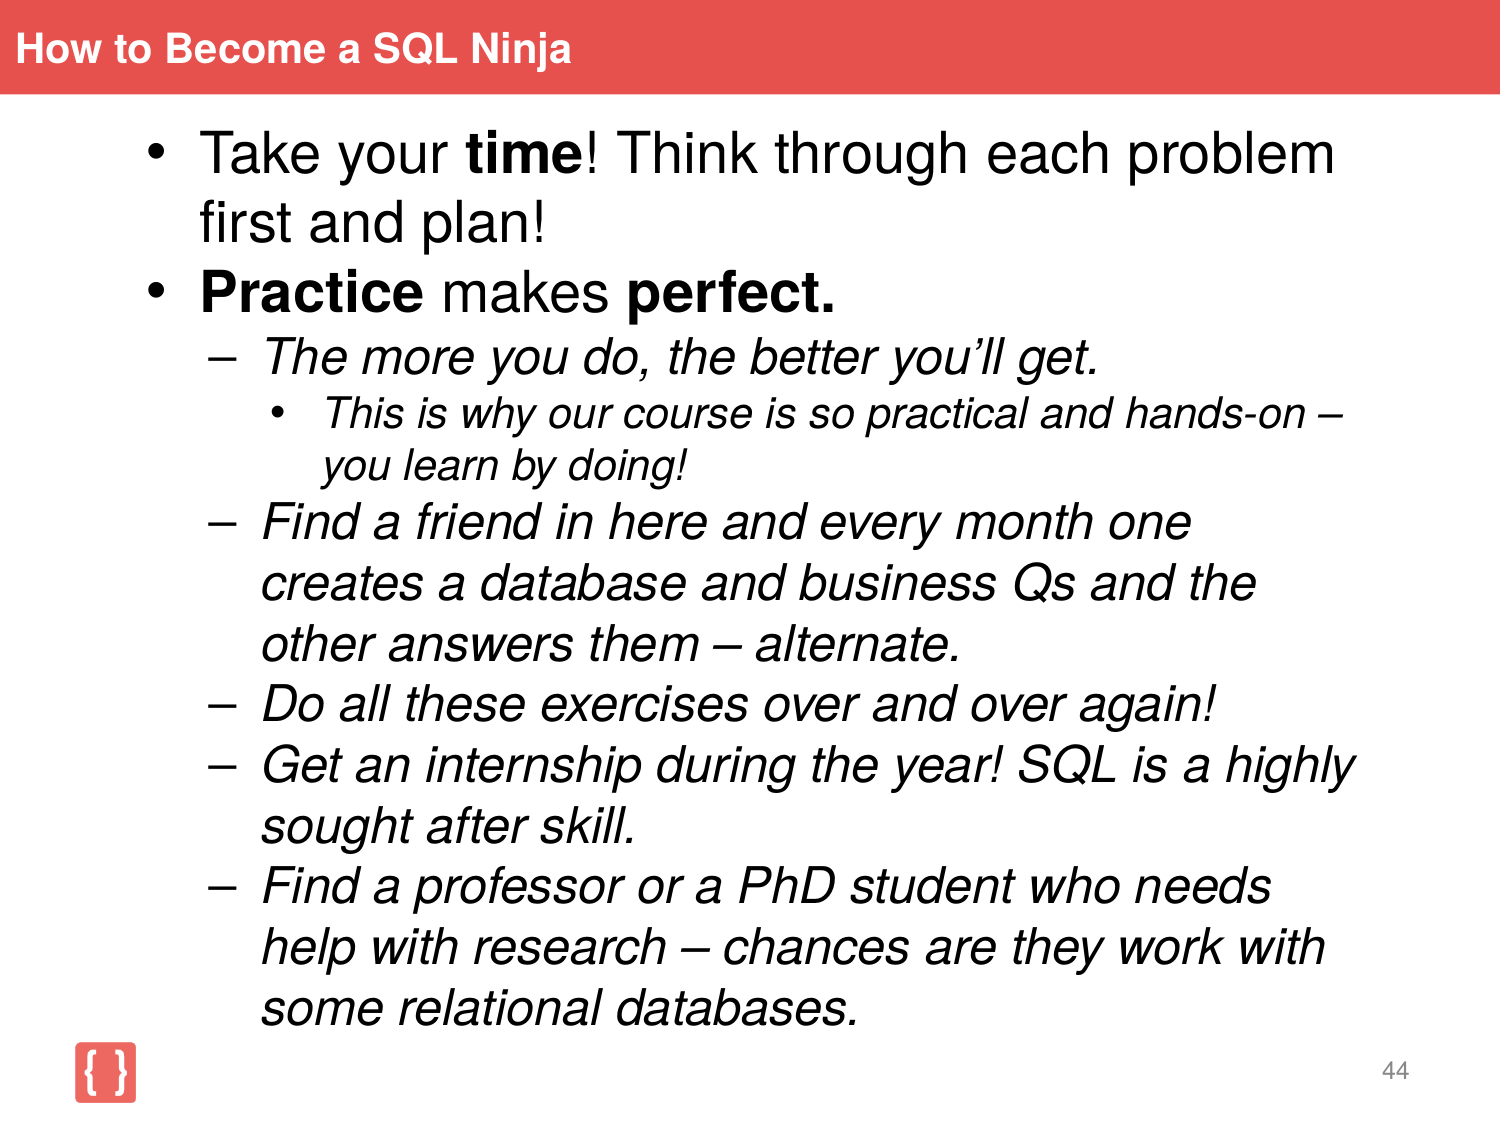

# How to Become a SQL Ninja
Take your time! Think through each problem first and plan!
Practice makes perfect.
The more you do, the better you’ll get.
This is why our course is so practical and hands-on – you learn by doing!
Find a friend in here and every month one creates a database and business Qs and the other answers them – alternate.
Do all these exercises over and over again!
Get an internship during the year! SQL is a highly sought after skill.
Find a professor or a PhD student who needs help with research – chances are they work with some relational databases.

44